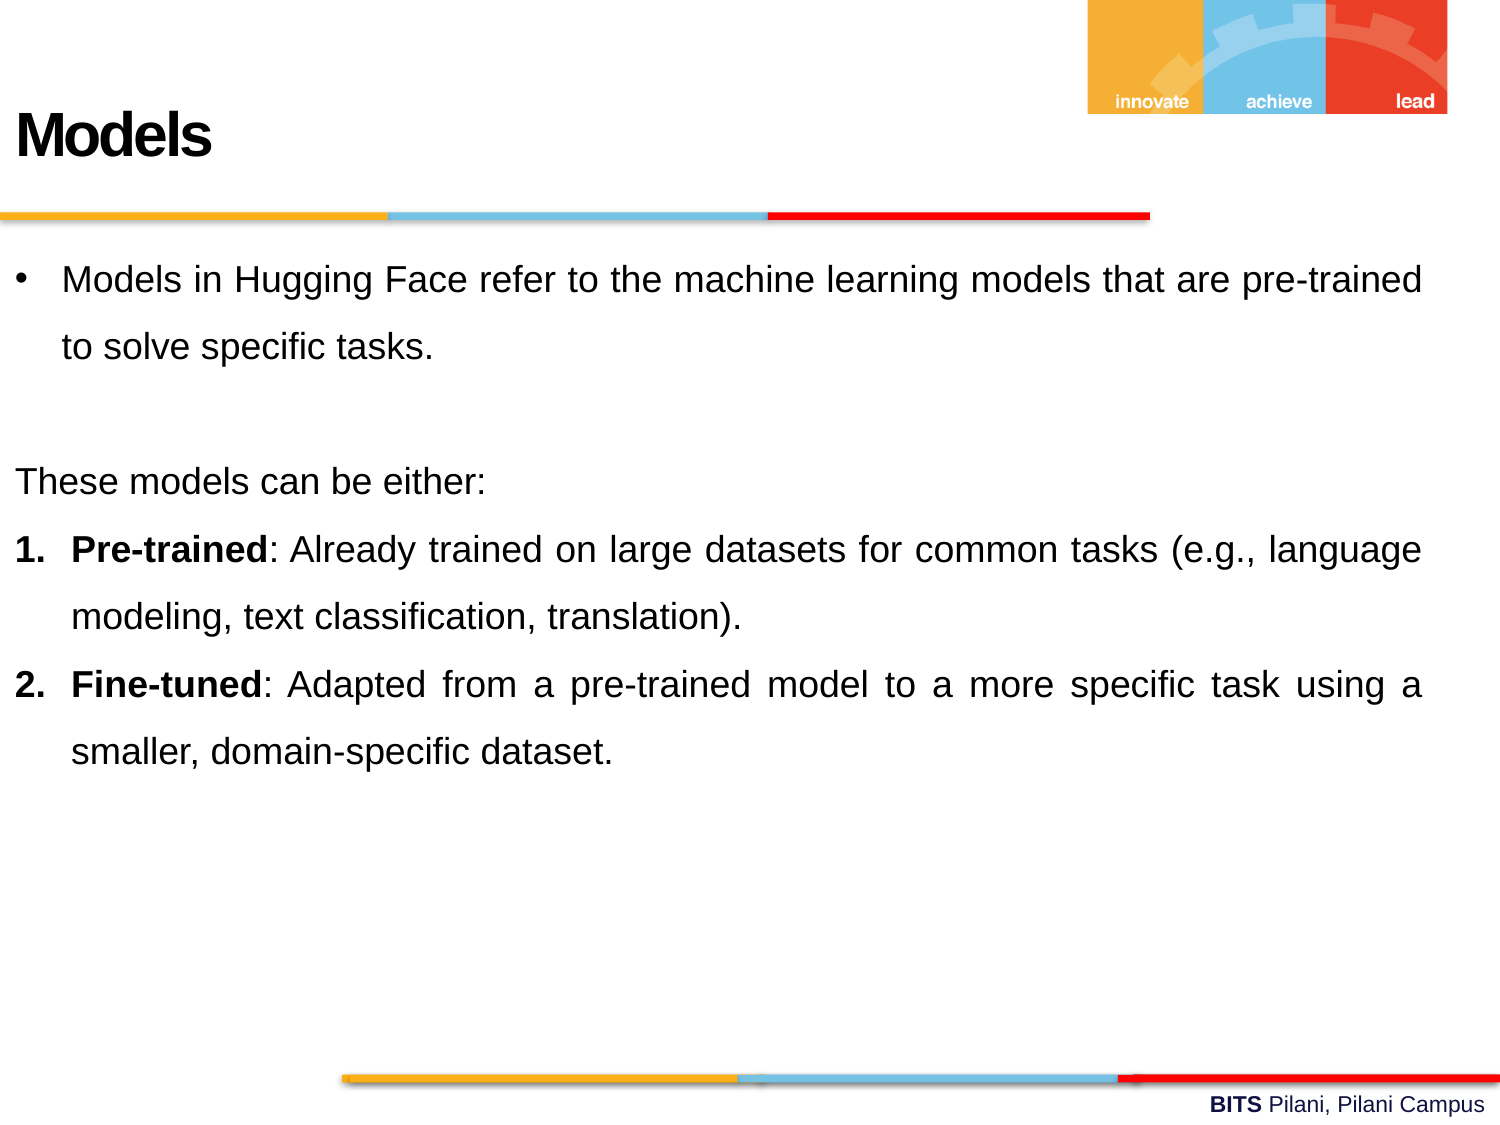

Models
Models in Hugging Face refer to the machine learning models that are pre-trained to solve specific tasks.

These models can be either:
Pre-trained: Already trained on large datasets for common tasks (e.g., language modeling, text classification, translation).
Fine-tuned: Adapted from a pre-trained model to a more specific task using a smaller, domain-specific dataset.